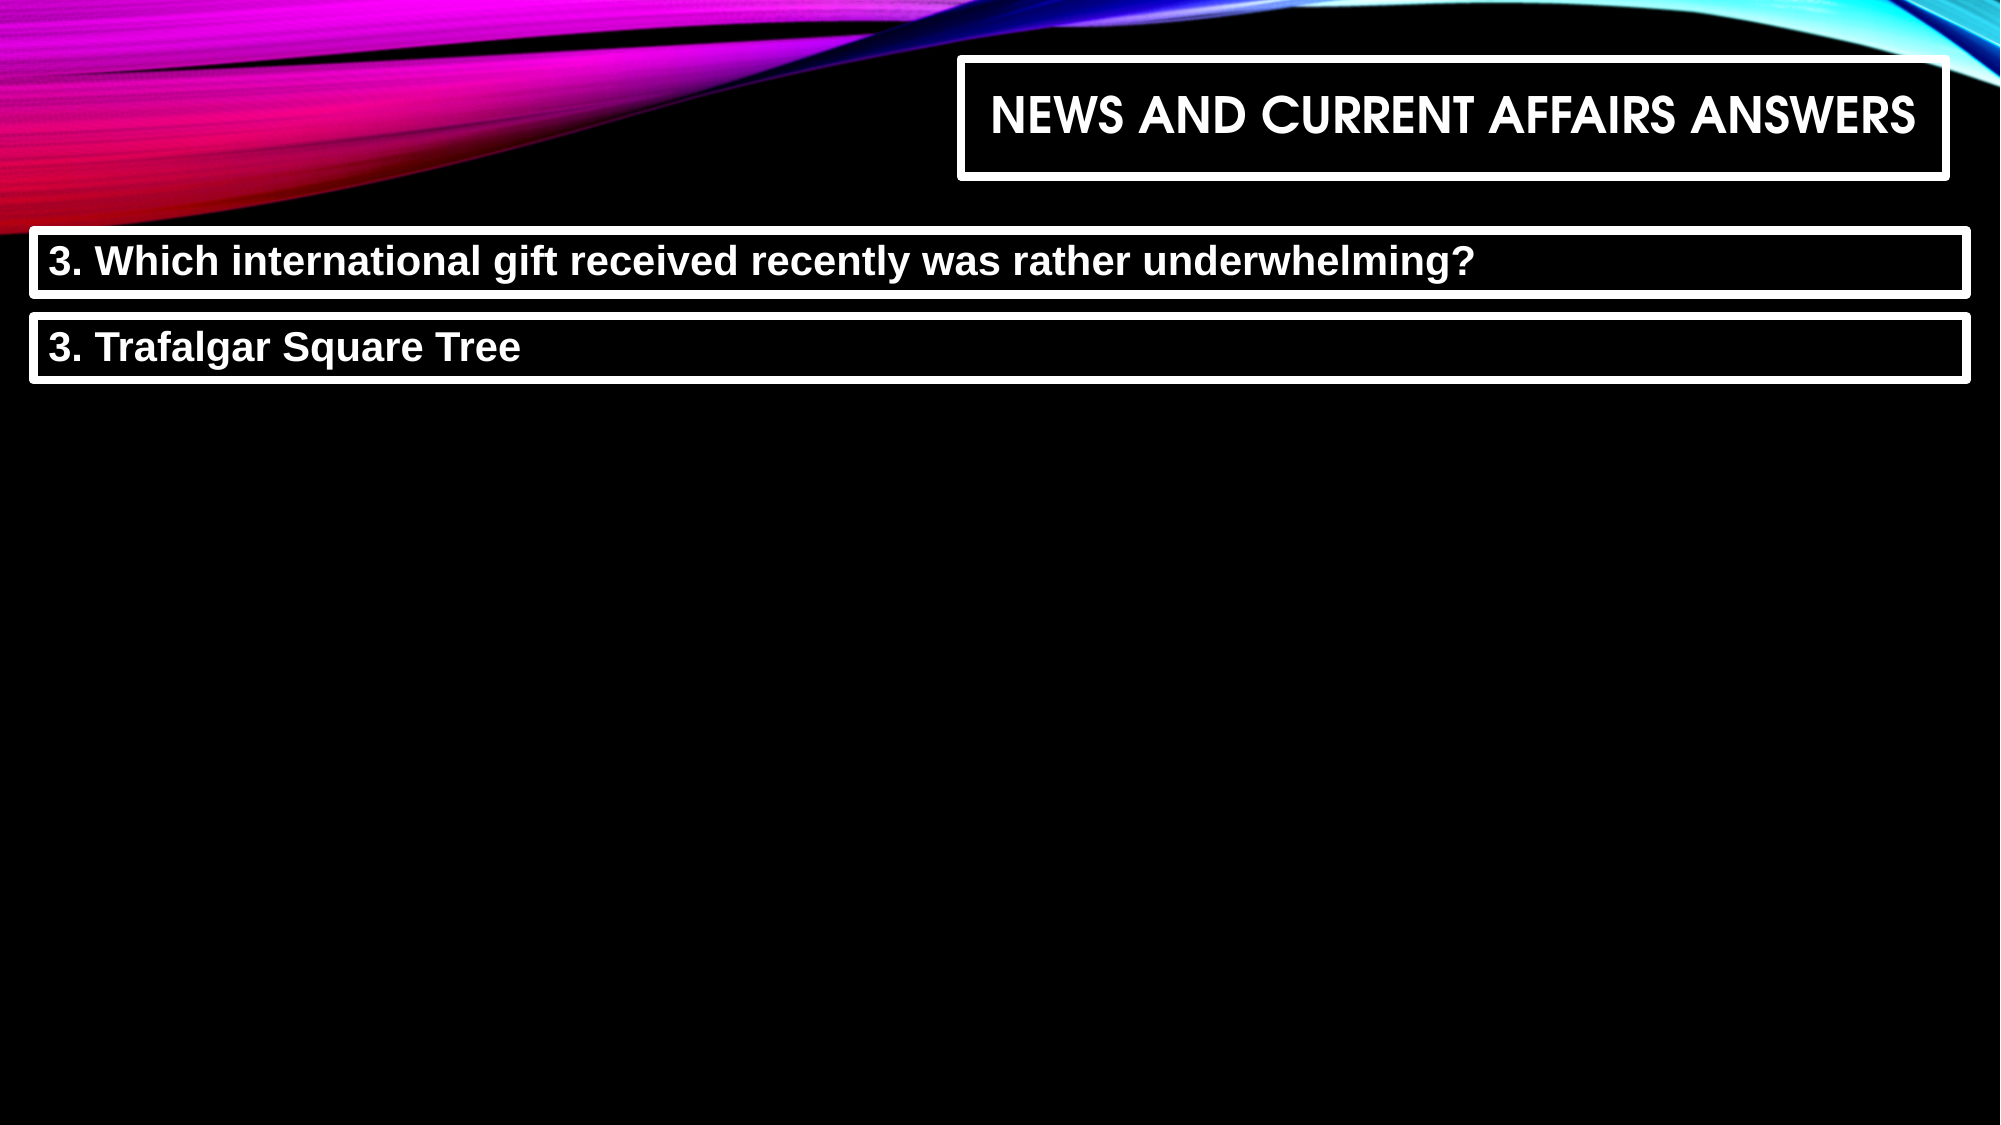

NEWS AND CURRENT AFFAIRS ANSWERS
3. Which international gift received recently was rather underwhelming?
3. Trafalgar Square Tree